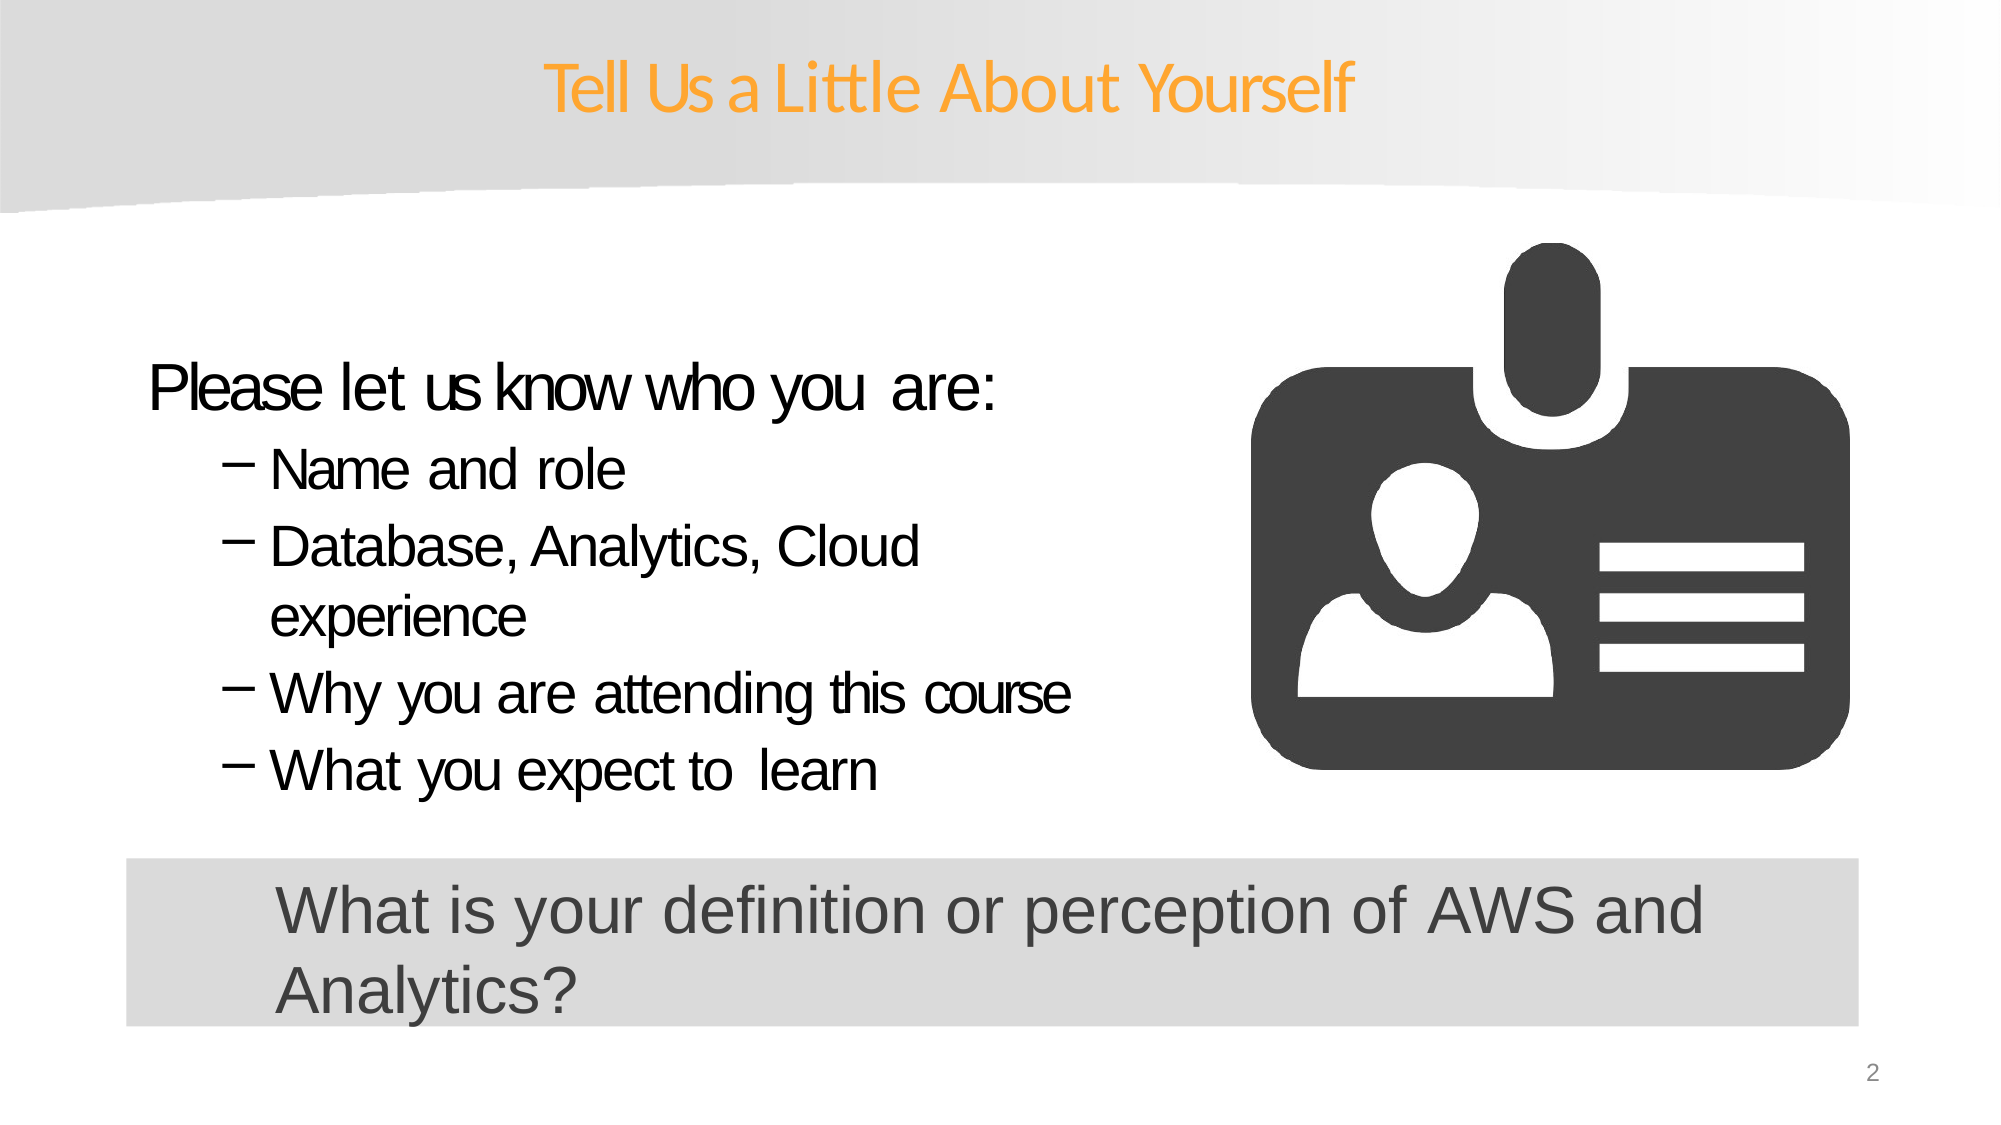

# Tell Us a Little About Yourself

Please let us know who you are:
Name and role
Database, Analytics, Cloud experience
Why you are attending this course
What you expect to learn
What is your definition or perception of AWS and Analytics?
2